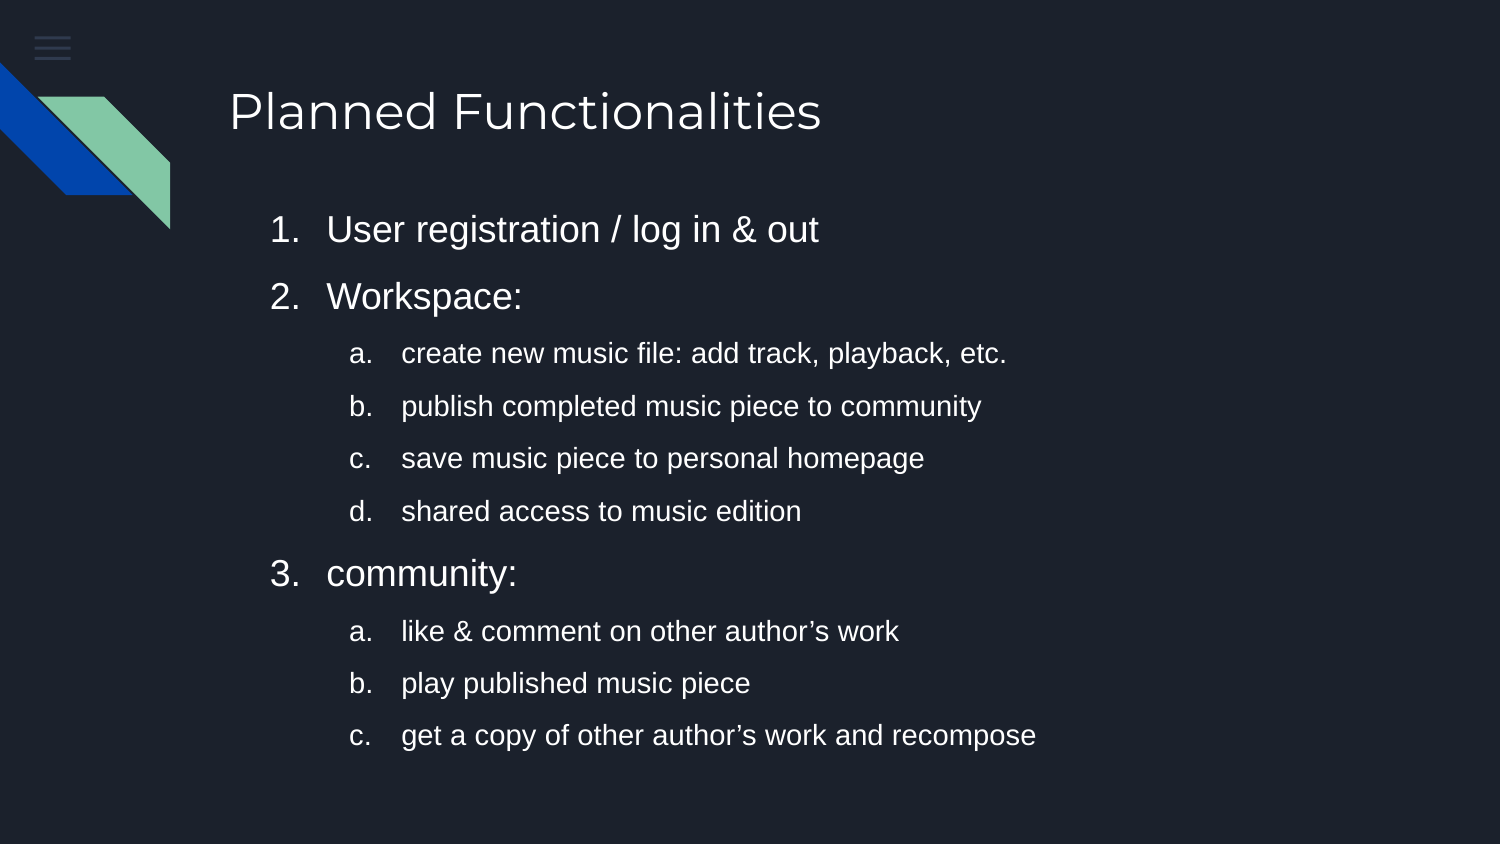

# Planned Functionalities
User registration / log in & out
Workspace:
create new music file: add track, playback, etc.
publish completed music piece to community
save music piece to personal homepage
shared access to music edition
community:
like & comment on other author’s work
play published music piece
get a copy of other author’s work and recompose